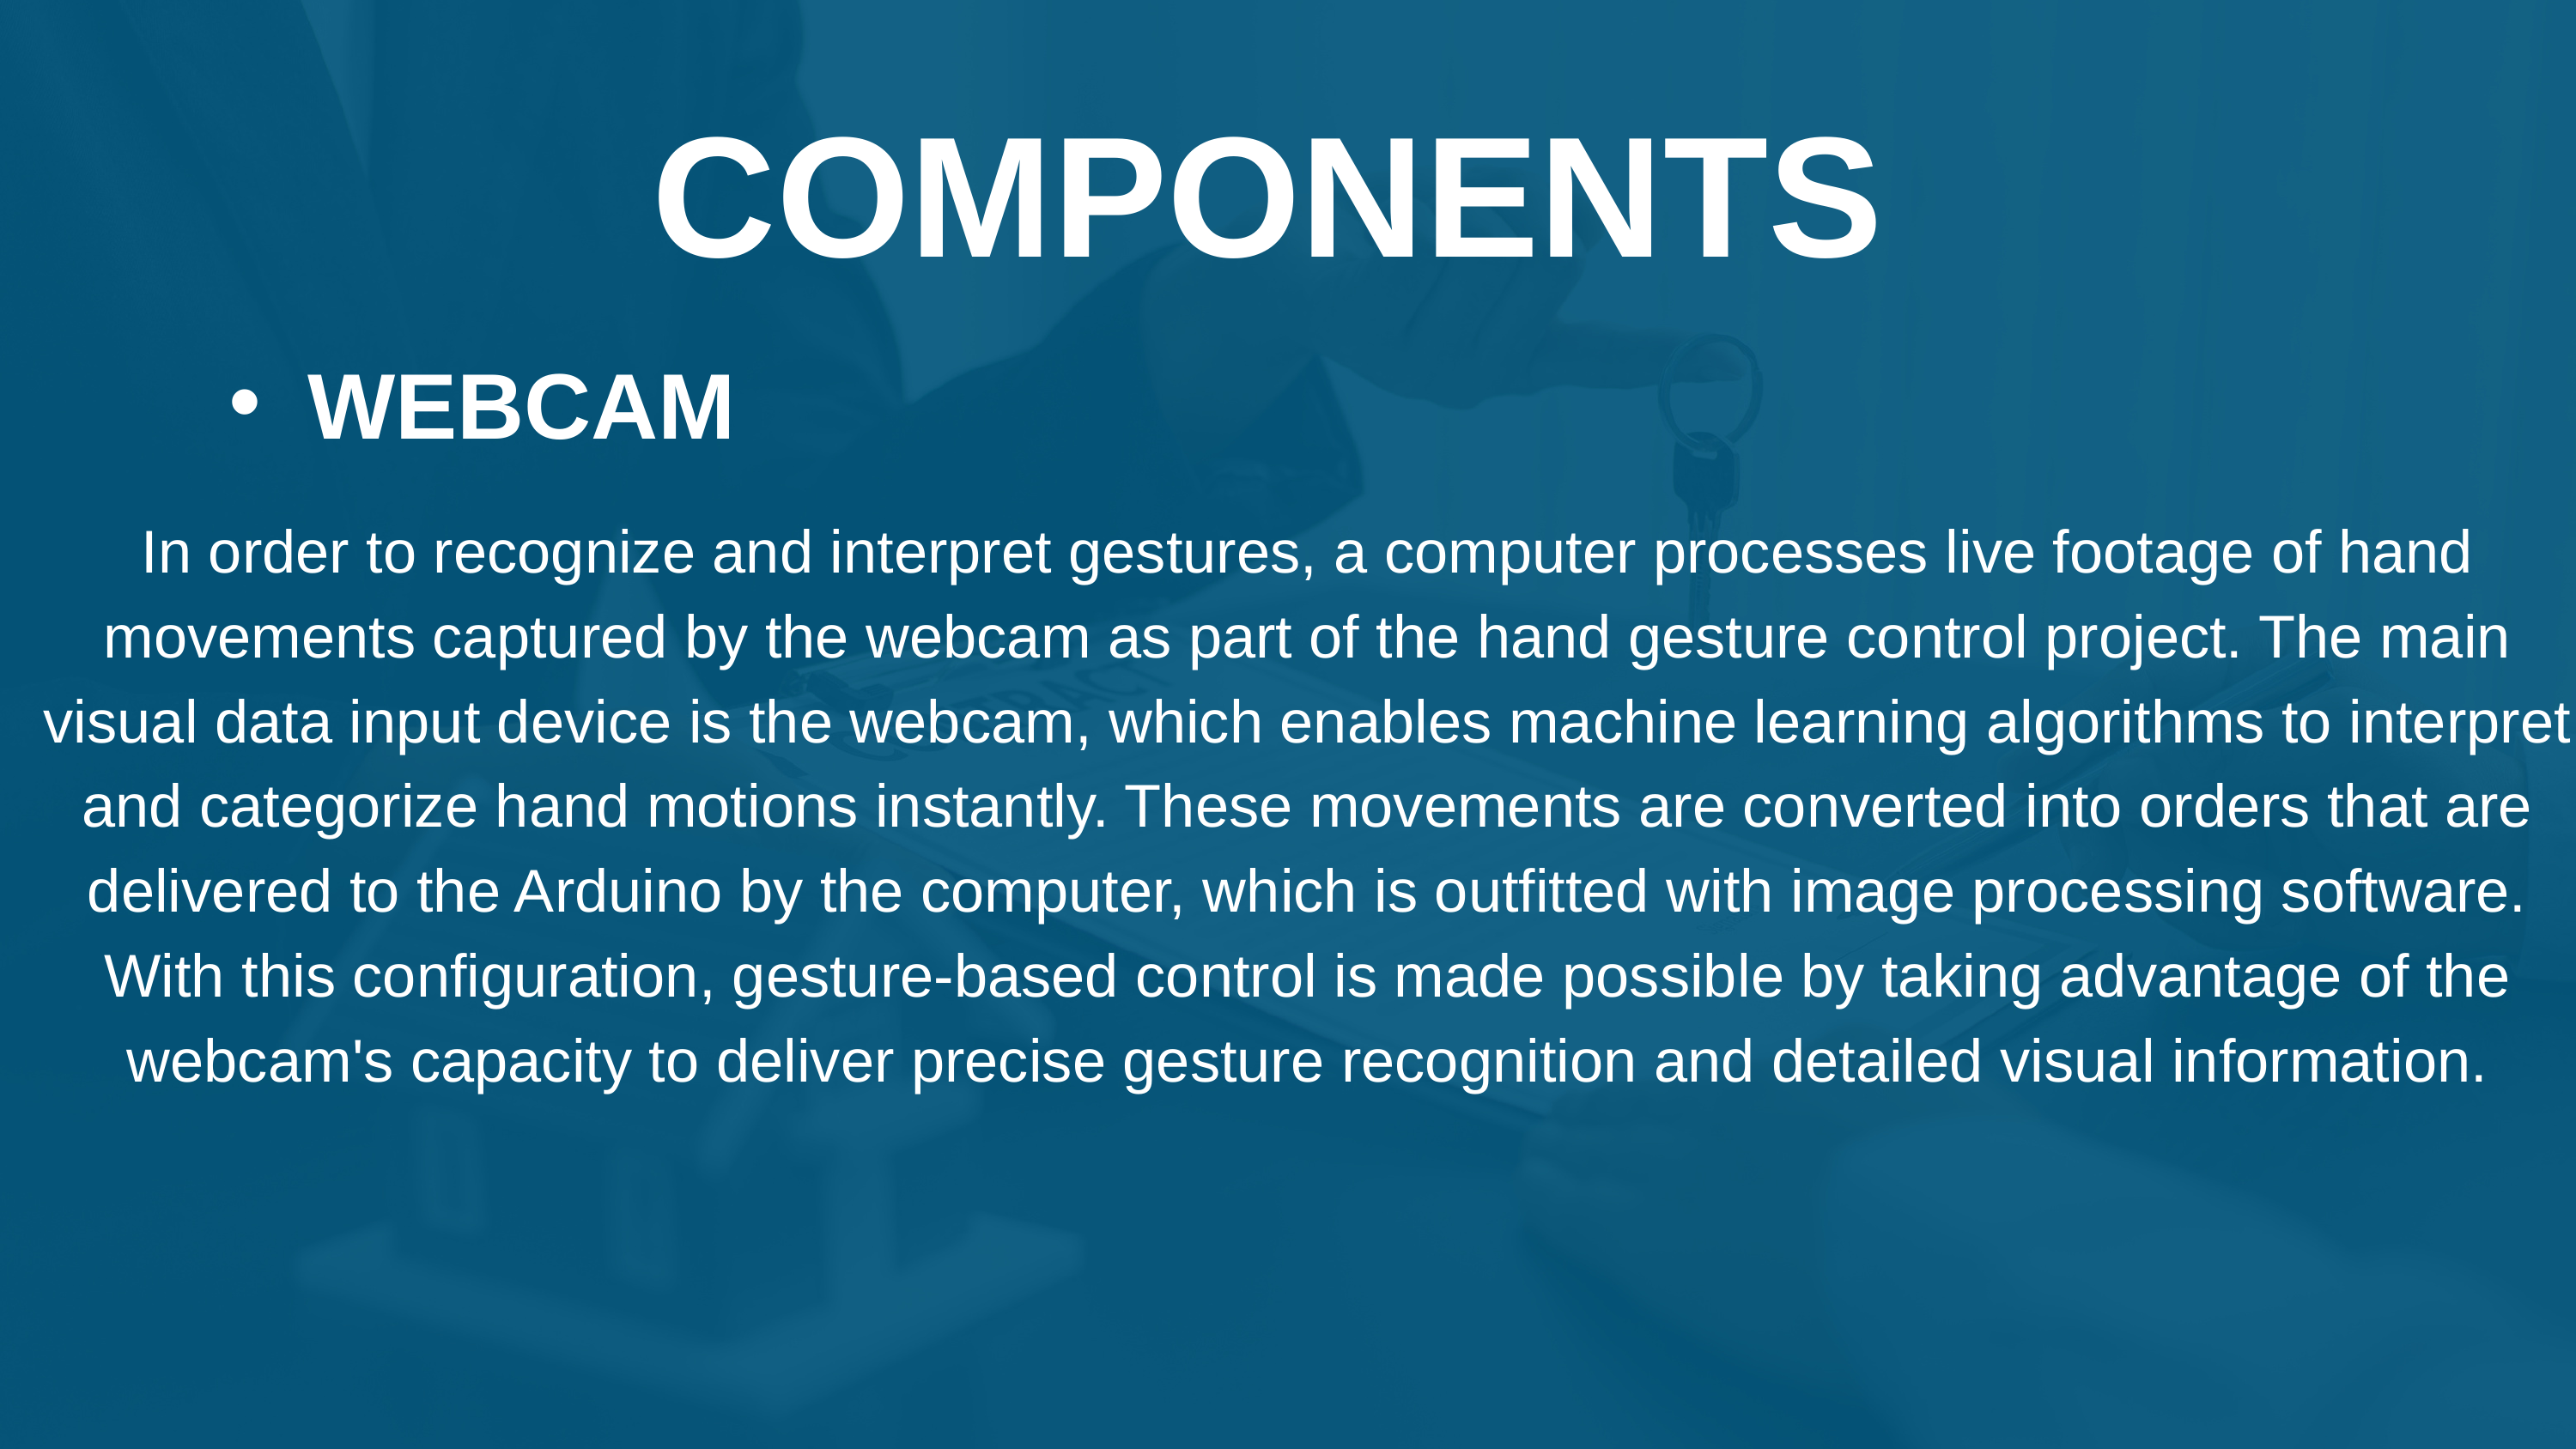

COMPONENTS
WEBCAM
In order to recognize and interpret gestures, a computer processes live footage of hand movements captured by the webcam as part of the hand gesture control project. The main visual data input device is the webcam, which enables machine learning algorithms to interpret and categorize hand motions instantly. These movements are converted into orders that are delivered to the Arduino by the computer, which is outfitted with image processing software. With this configuration, gesture-based control is made possible by taking advantage of the webcam's capacity to deliver precise gesture recognition and detailed visual information.